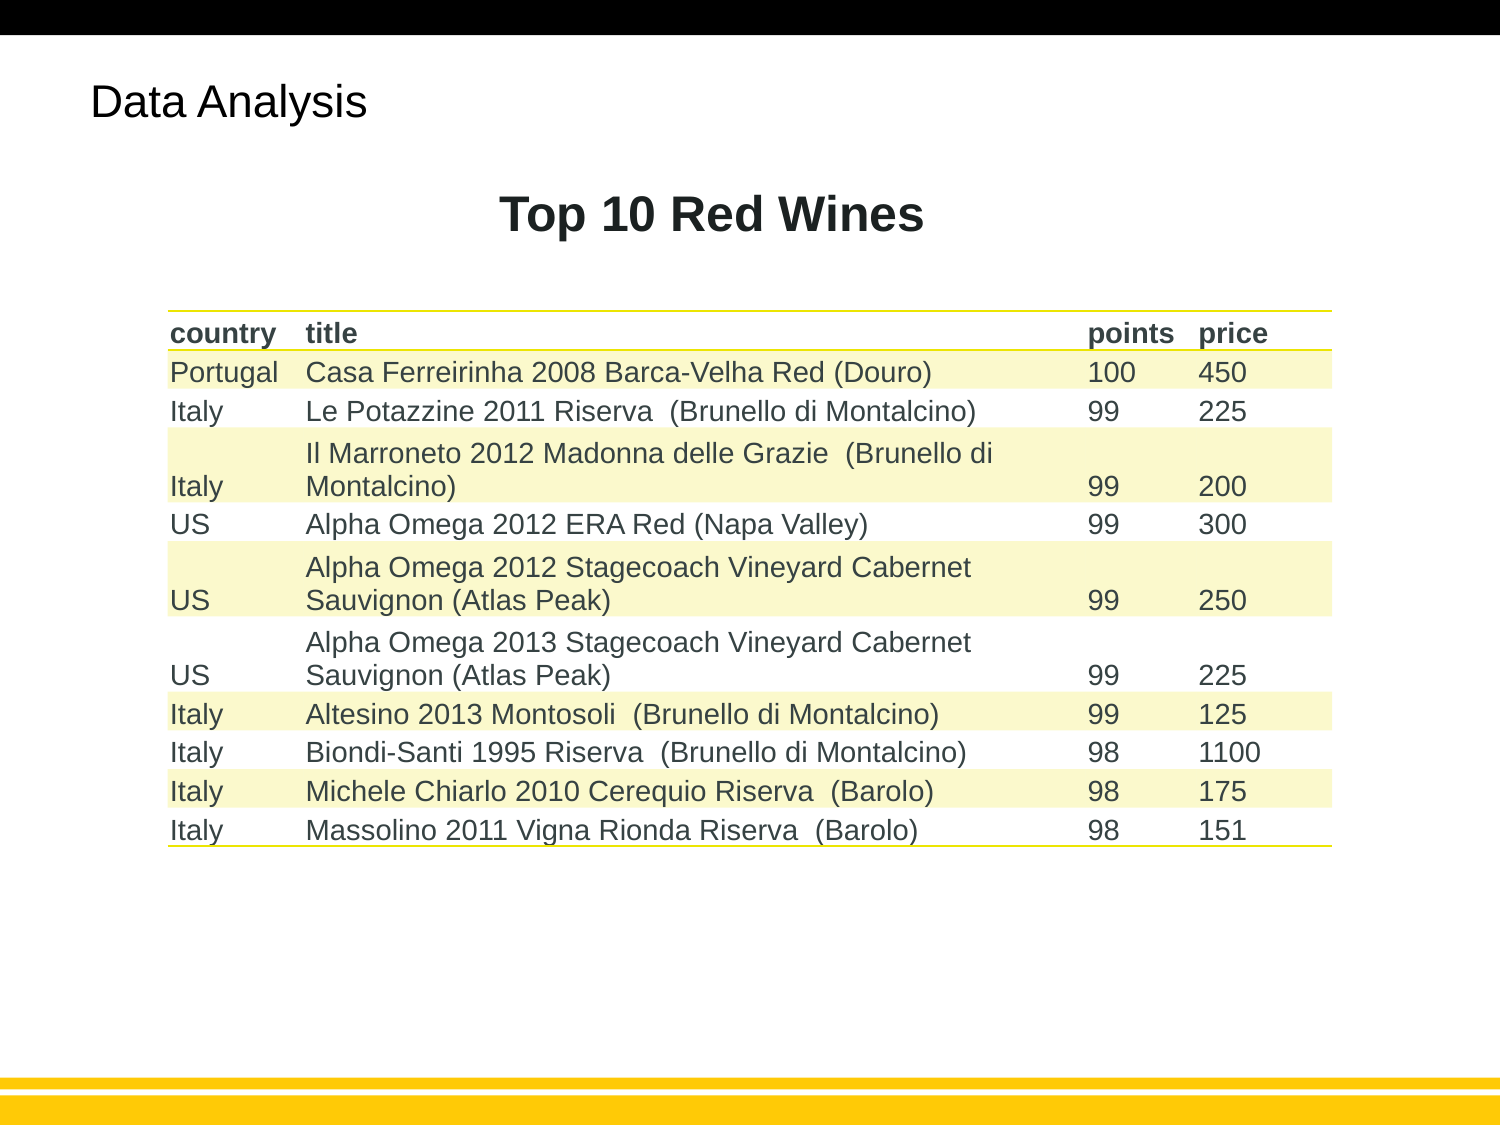

# Data Analysis
Top 10 Red Wines
| country | title | points | price |
| --- | --- | --- | --- |
| Portugal | Casa Ferreirinha 2008 Barca-Velha Red (Douro) | 100 | 450 |
| Italy | Le Potazzine 2011 Riserva (Brunello di Montalcino) | 99 | 225 |
| Italy | Il Marroneto 2012 Madonna delle Grazie (Brunello di Montalcino) | 99 | 200 |
| US | Alpha Omega 2012 ERA Red (Napa Valley) | 99 | 300 |
| US | Alpha Omega 2012 Stagecoach Vineyard Cabernet Sauvignon (Atlas Peak) | 99 | 250 |
| US | Alpha Omega 2013 Stagecoach Vineyard Cabernet Sauvignon (Atlas Peak) | 99 | 225 |
| Italy | Altesino 2013 Montosoli (Brunello di Montalcino) | 99 | 125 |
| Italy | Biondi-Santi 1995 Riserva (Brunello di Montalcino) | 98 | 1100 |
| Italy | Michele Chiarlo 2010 Cerequio Riserva (Barolo) | 98 | 175 |
| Italy | Massolino 2011 Vigna Rionda Riserva (Barolo) | 98 | 151 |